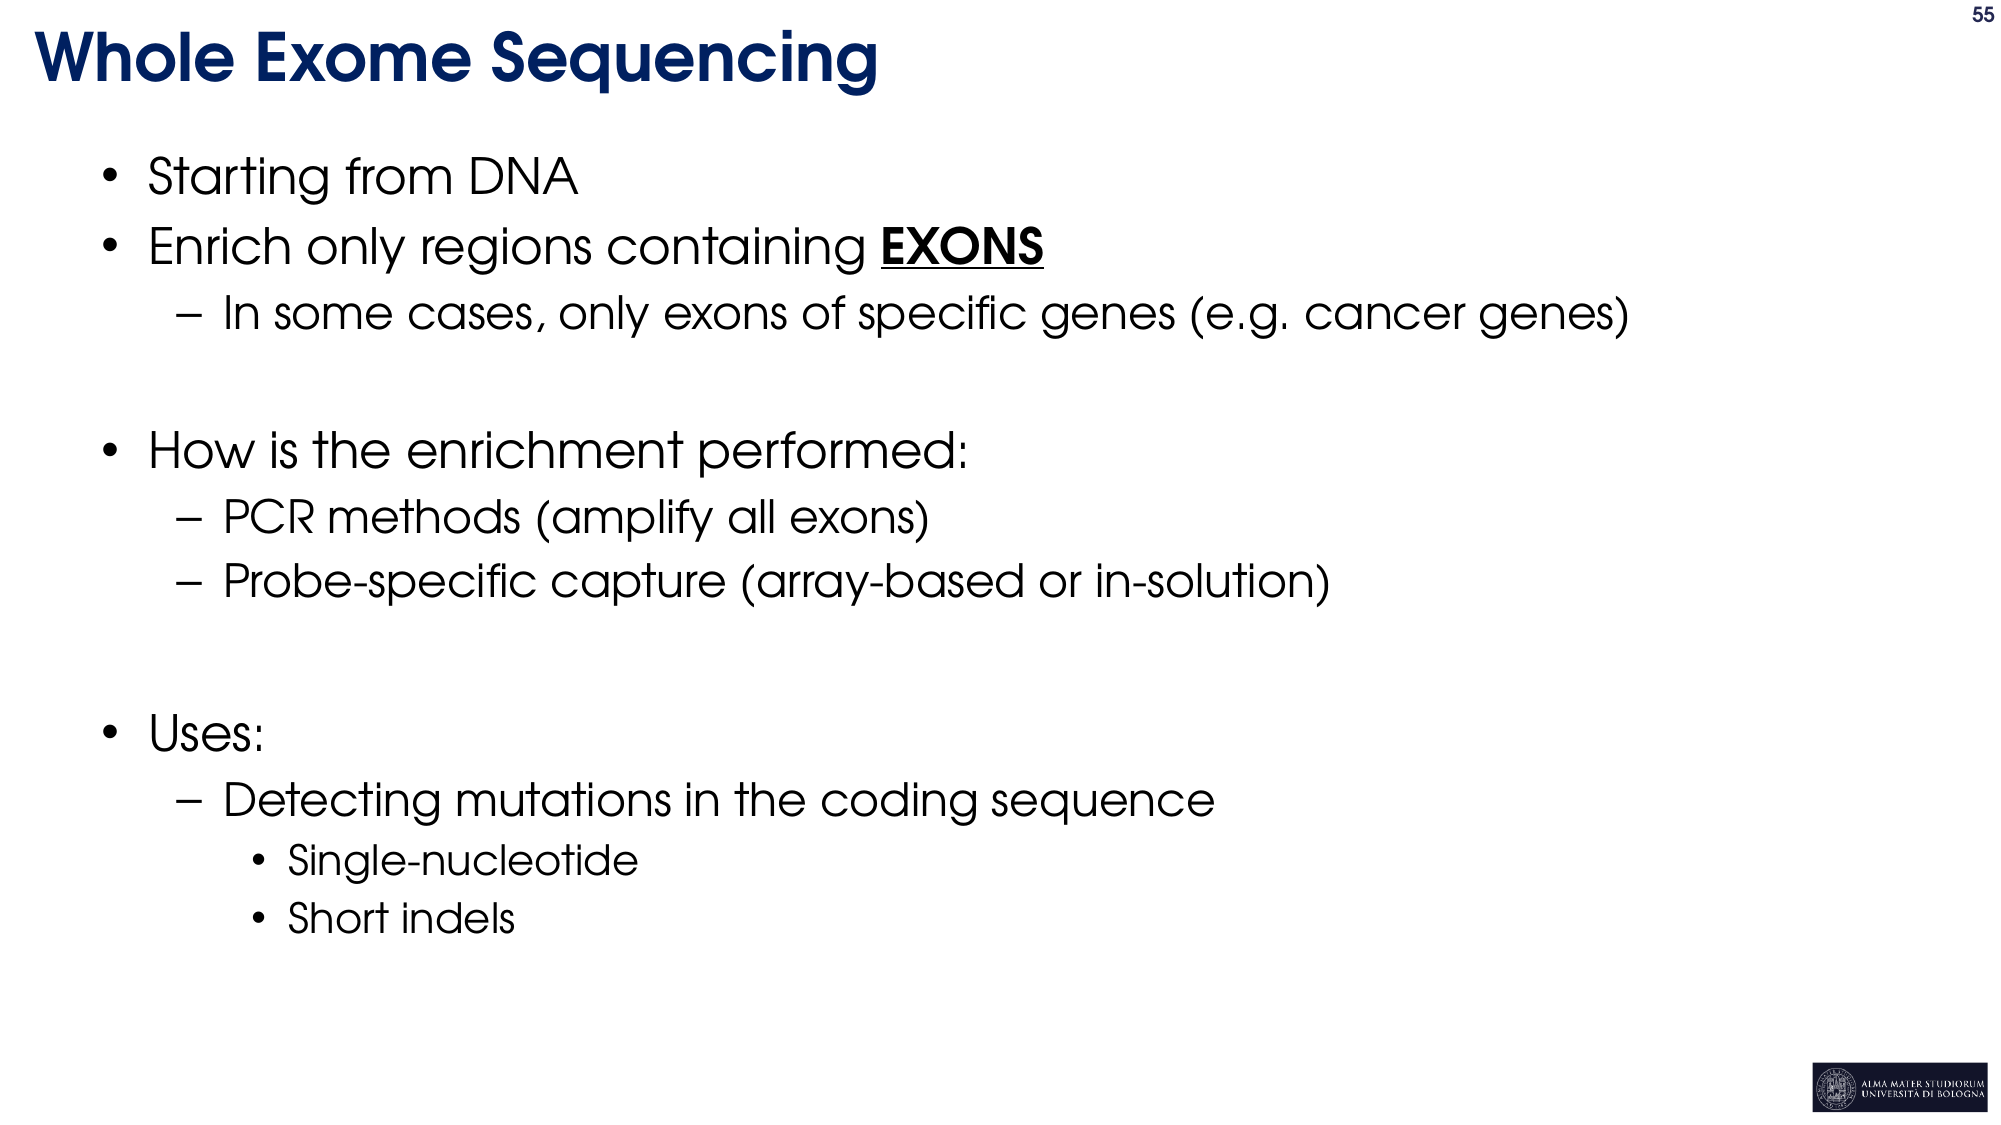

Whole Exome Sequencing
Starting from DNA
Enrich only regions containing EXONS
In some cases, only exons of specific genes (e.g. cancer genes)

How is the enrichment performed:
PCR methods (amplify all exons)
Probe-specific capture (array-based or in-solution)

Uses:
Detecting mutations in the coding sequence
Single-nucleotide
Short indels